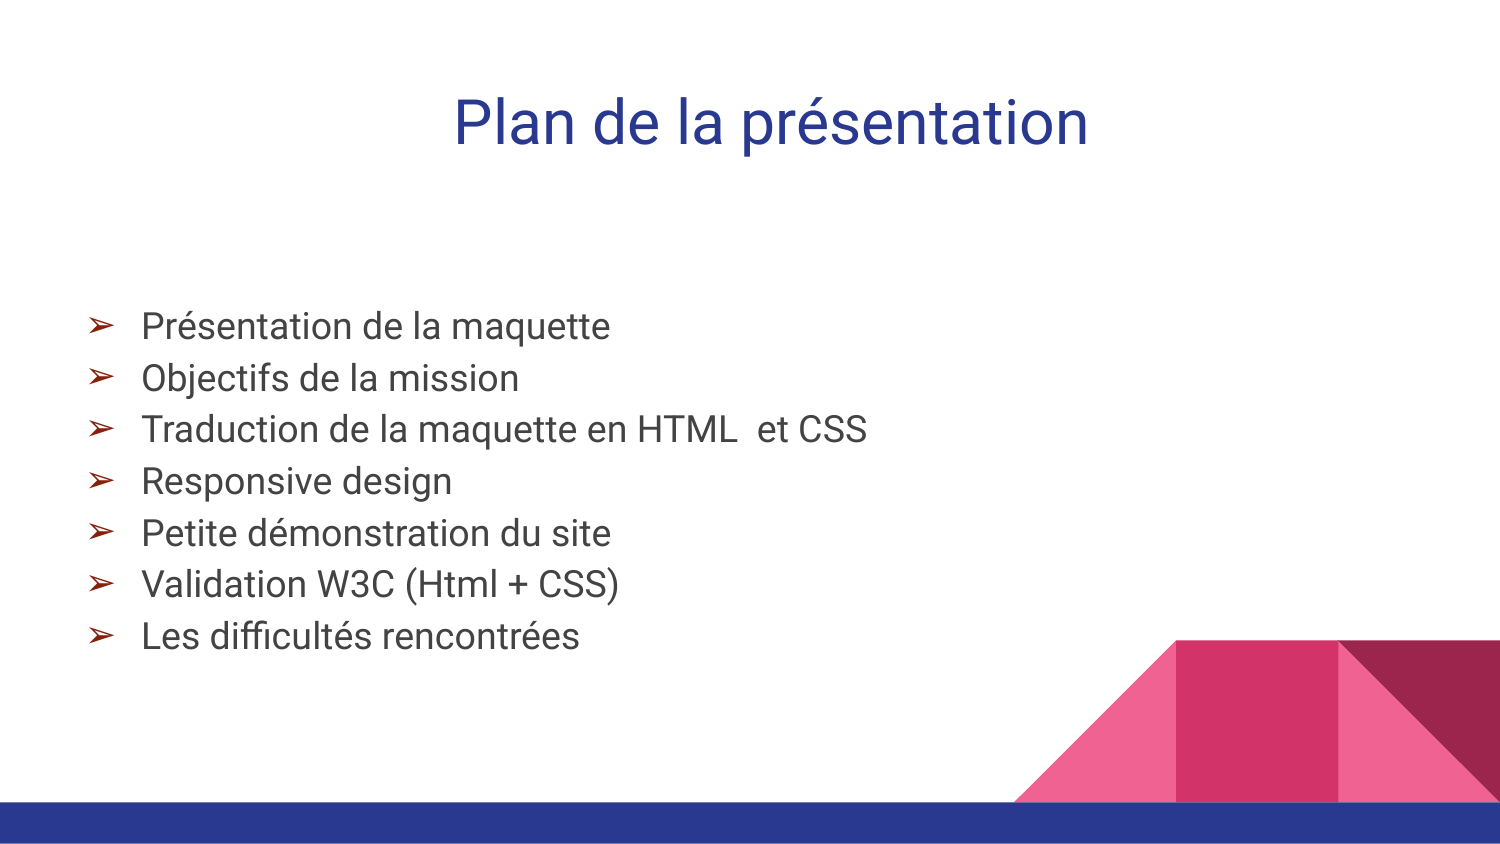

# Plan de la présentation

Présentation de la maquette
Objectifs de la mission
Traduction de la maquette en HTML  et CSS
Responsive design
Petite démonstration du site
Validation W3C (Html + CSS)
Les difficultés rencontrées